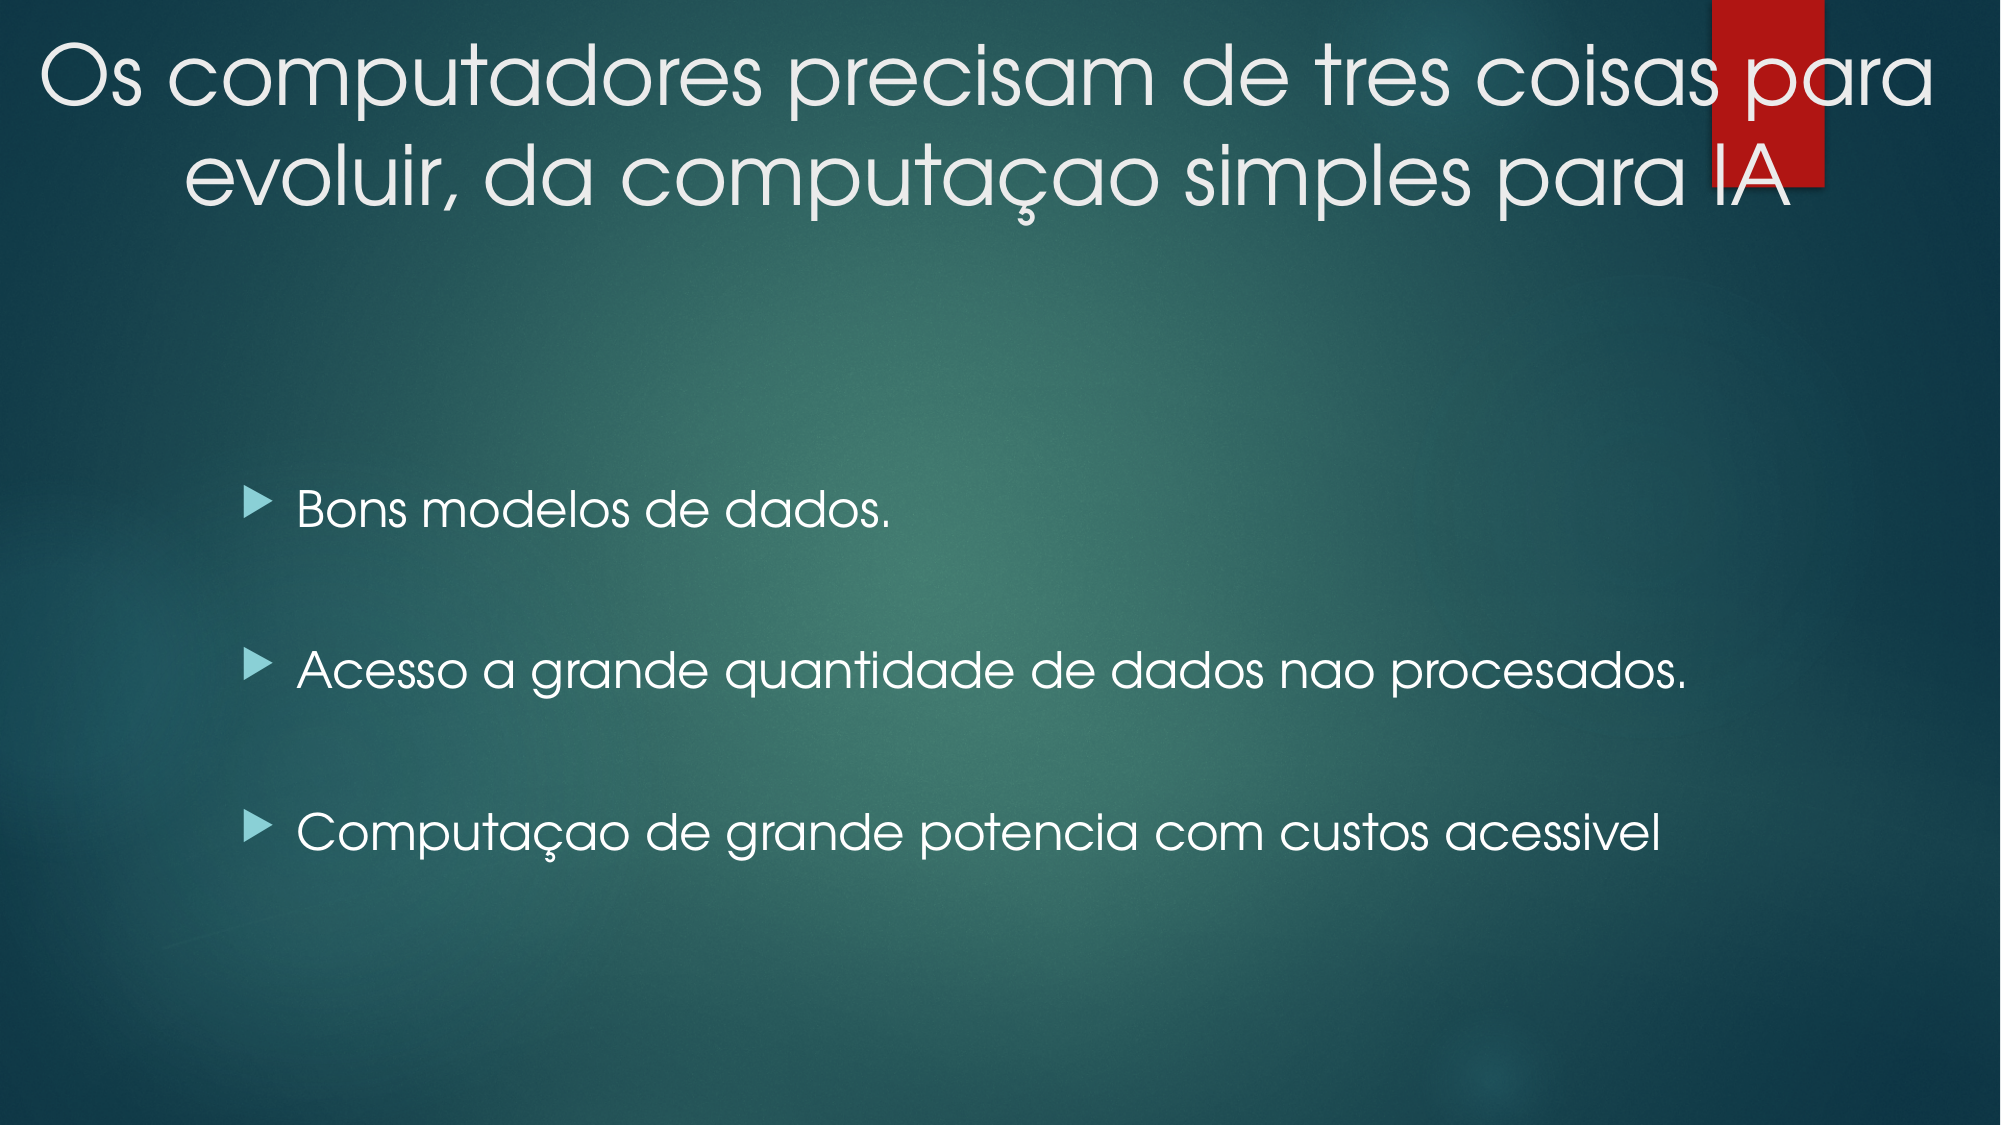

# Os computadores precisam de tres coisas para evoluir, da computaçao simples para IA
Bons modelos de dados.

Acesso a grande quantidade de dados nao procesados.

Computaçao de grande potencia com custos acessivel